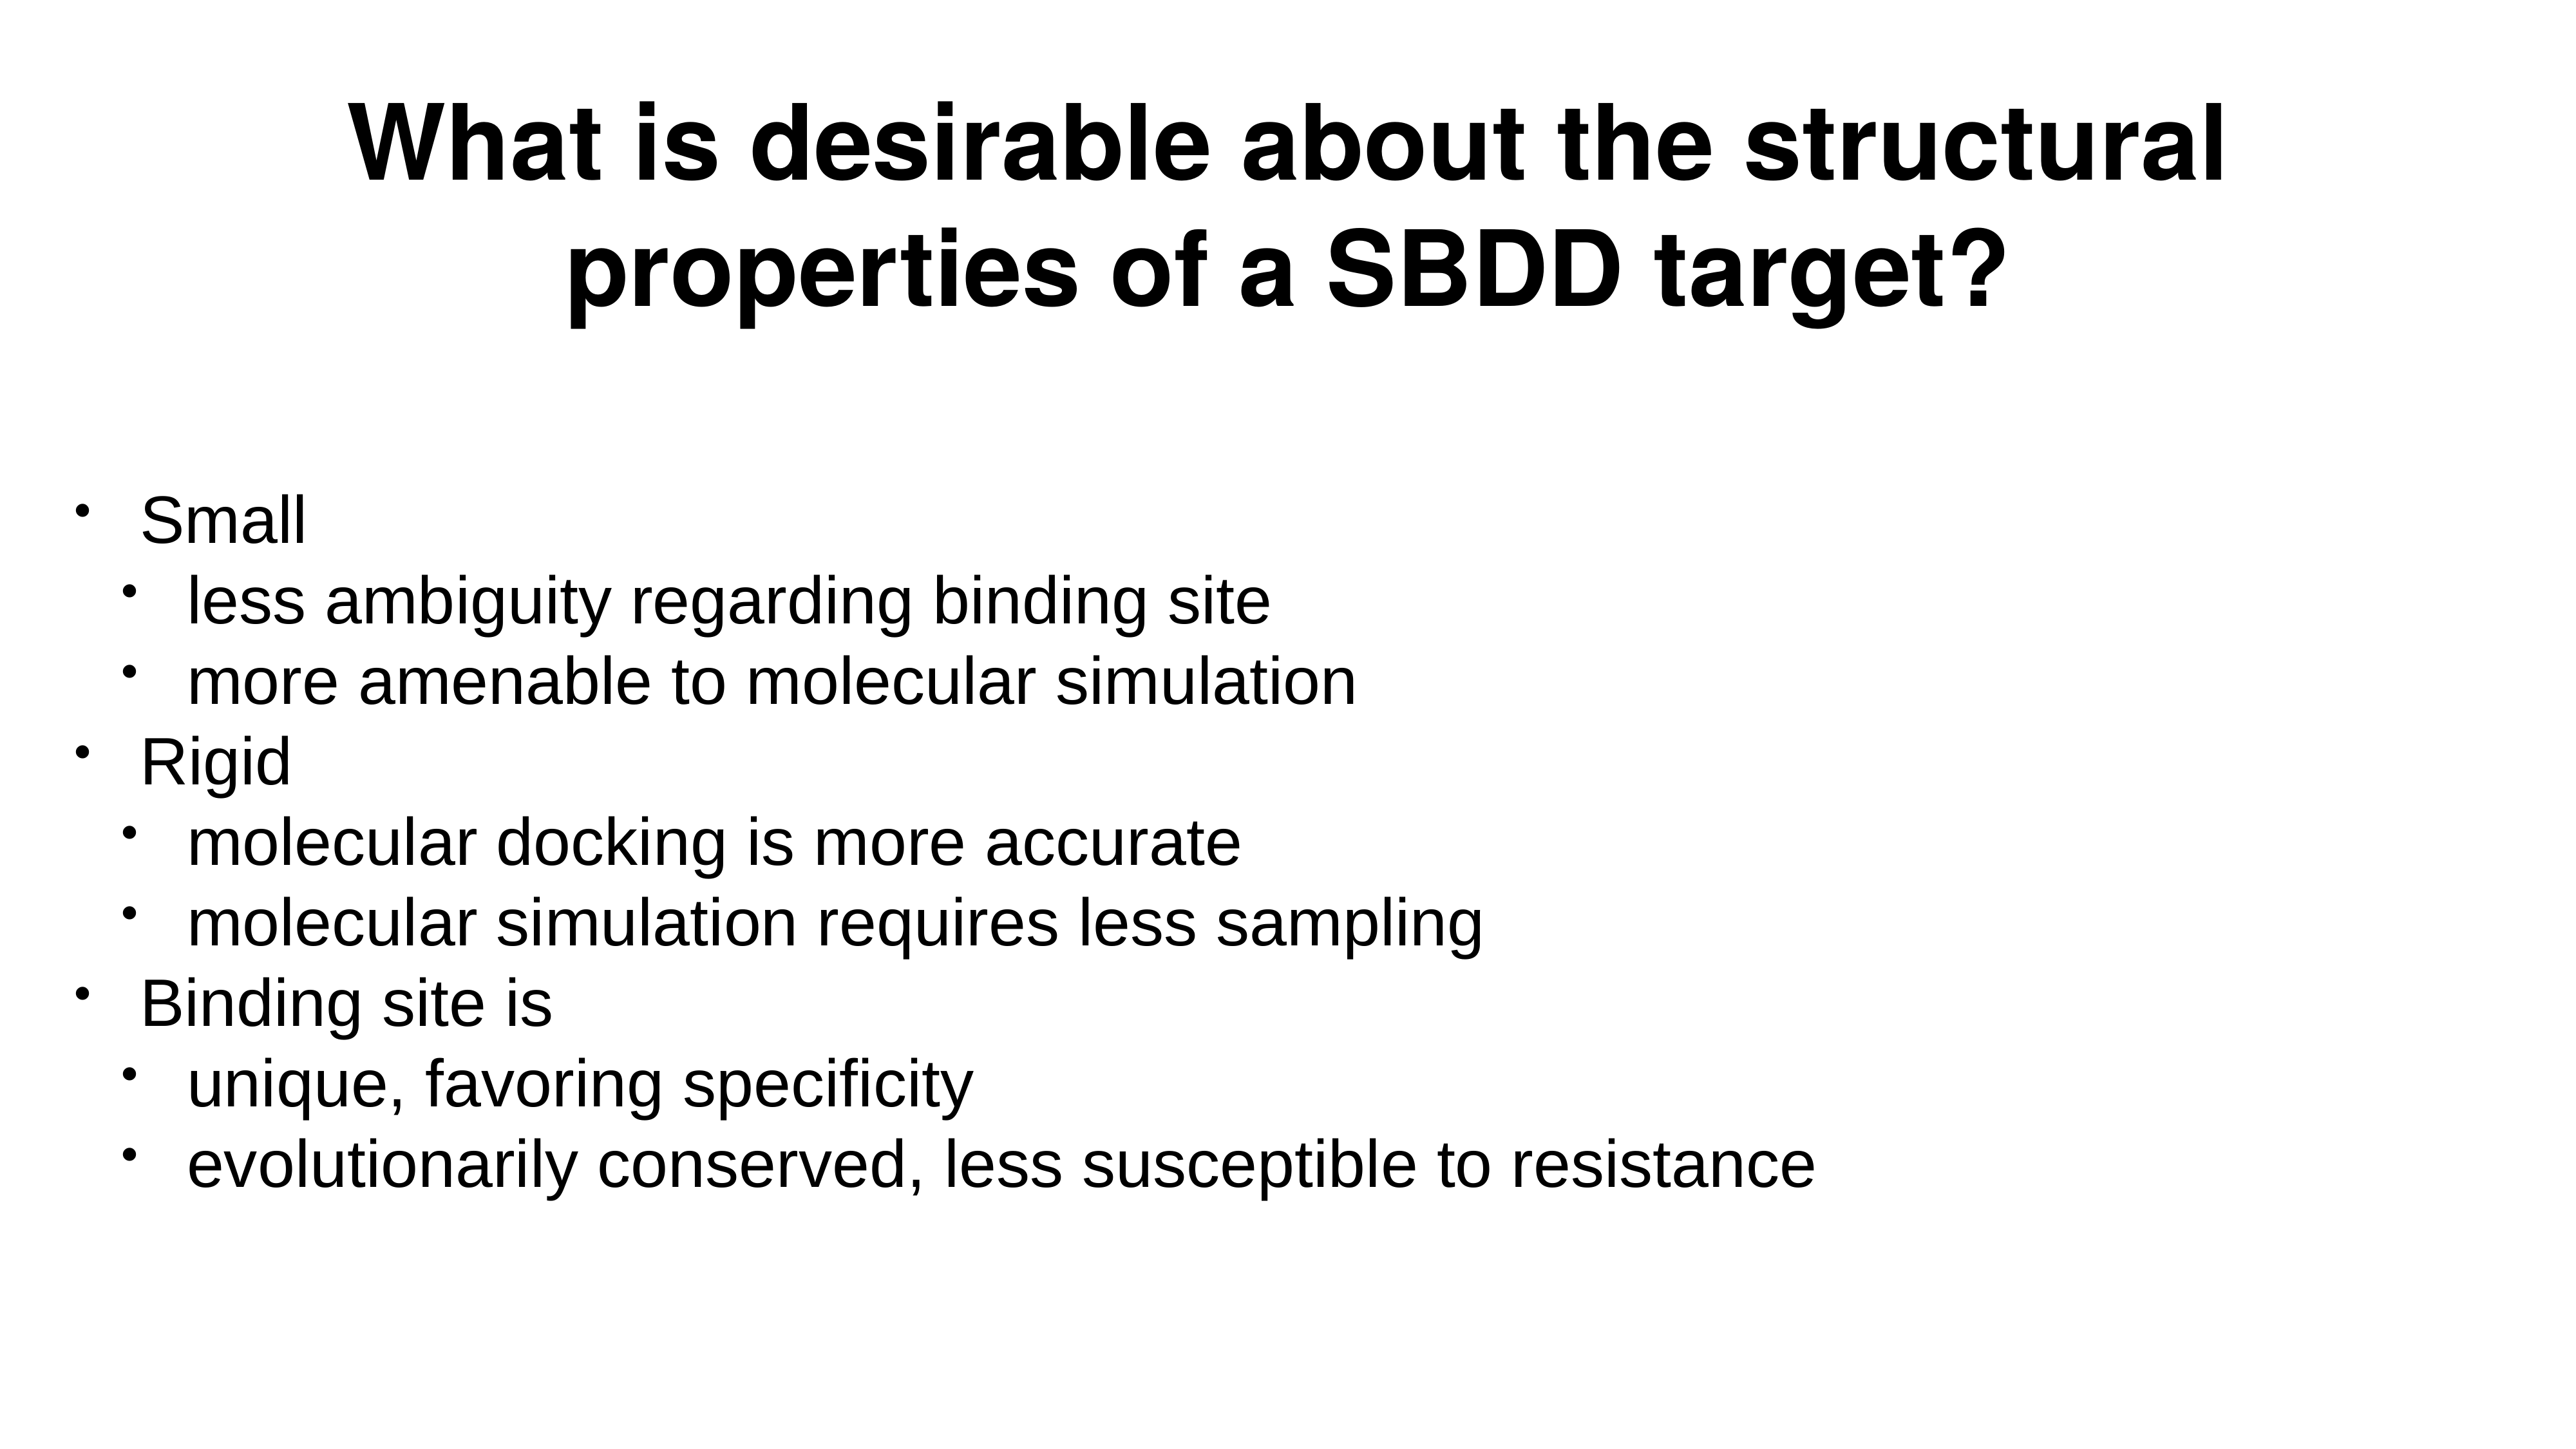

# What is desirable about the structural properties of a SBDD target?
Small
less ambiguity regarding binding site
more amenable to molecular simulation
Rigid
molecular docking is more accurate
molecular simulation requires less sampling
Binding site is
unique, favoring specificity
evolutionarily conserved, less susceptible to resistance
10